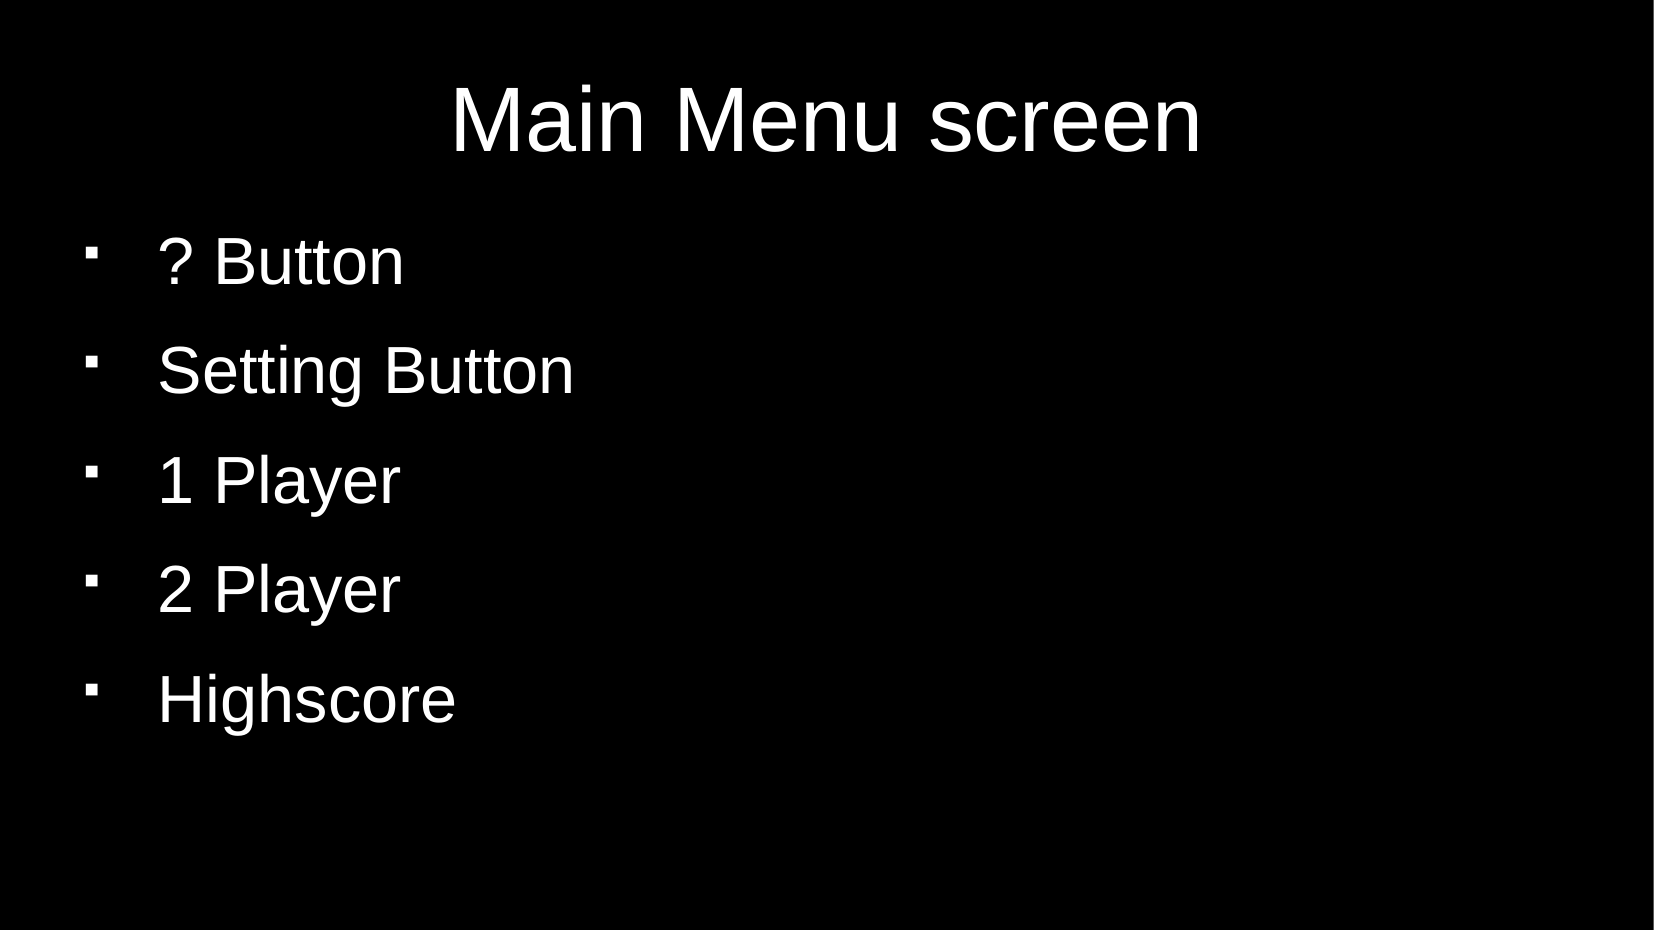

? Button
Setting Button
1 Player
2 Player
Highscore
Main Menu screen